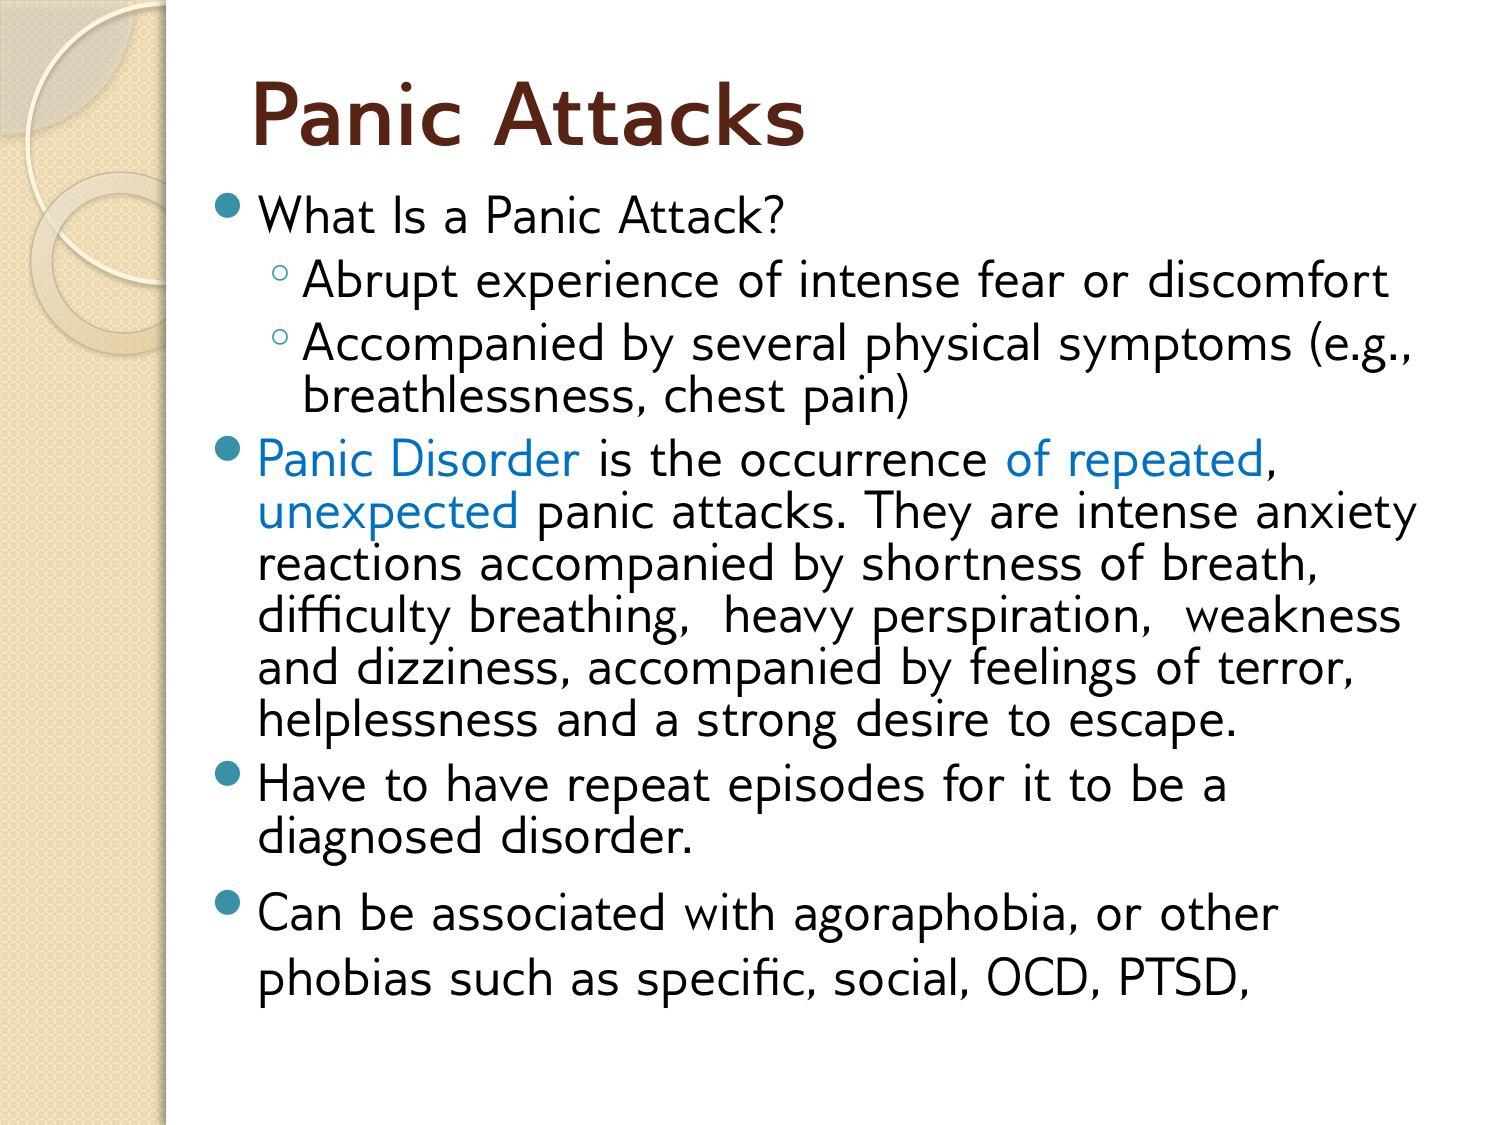

# Panic Attacks
What Is a Panic Attack?
Abrupt experience of intense fear or discomfort
Accompanied by several physical symptoms (e.g., breathlessness, chest pain)
Panic Disorder is the occurrence of repeated, unexpected panic attacks. They are intense anxiety reactions accompanied by shortness of breath, difficulty breathing,  heavy perspiration,  weakness and dizziness, accompanied by feelings of terror, helplessness and a strong desire to escape.
Have to have repeat episodes for it to be a diagnosed disorder.
Can be associated with agoraphobia, or other phobias such as specific, social, OCD, PTSD,